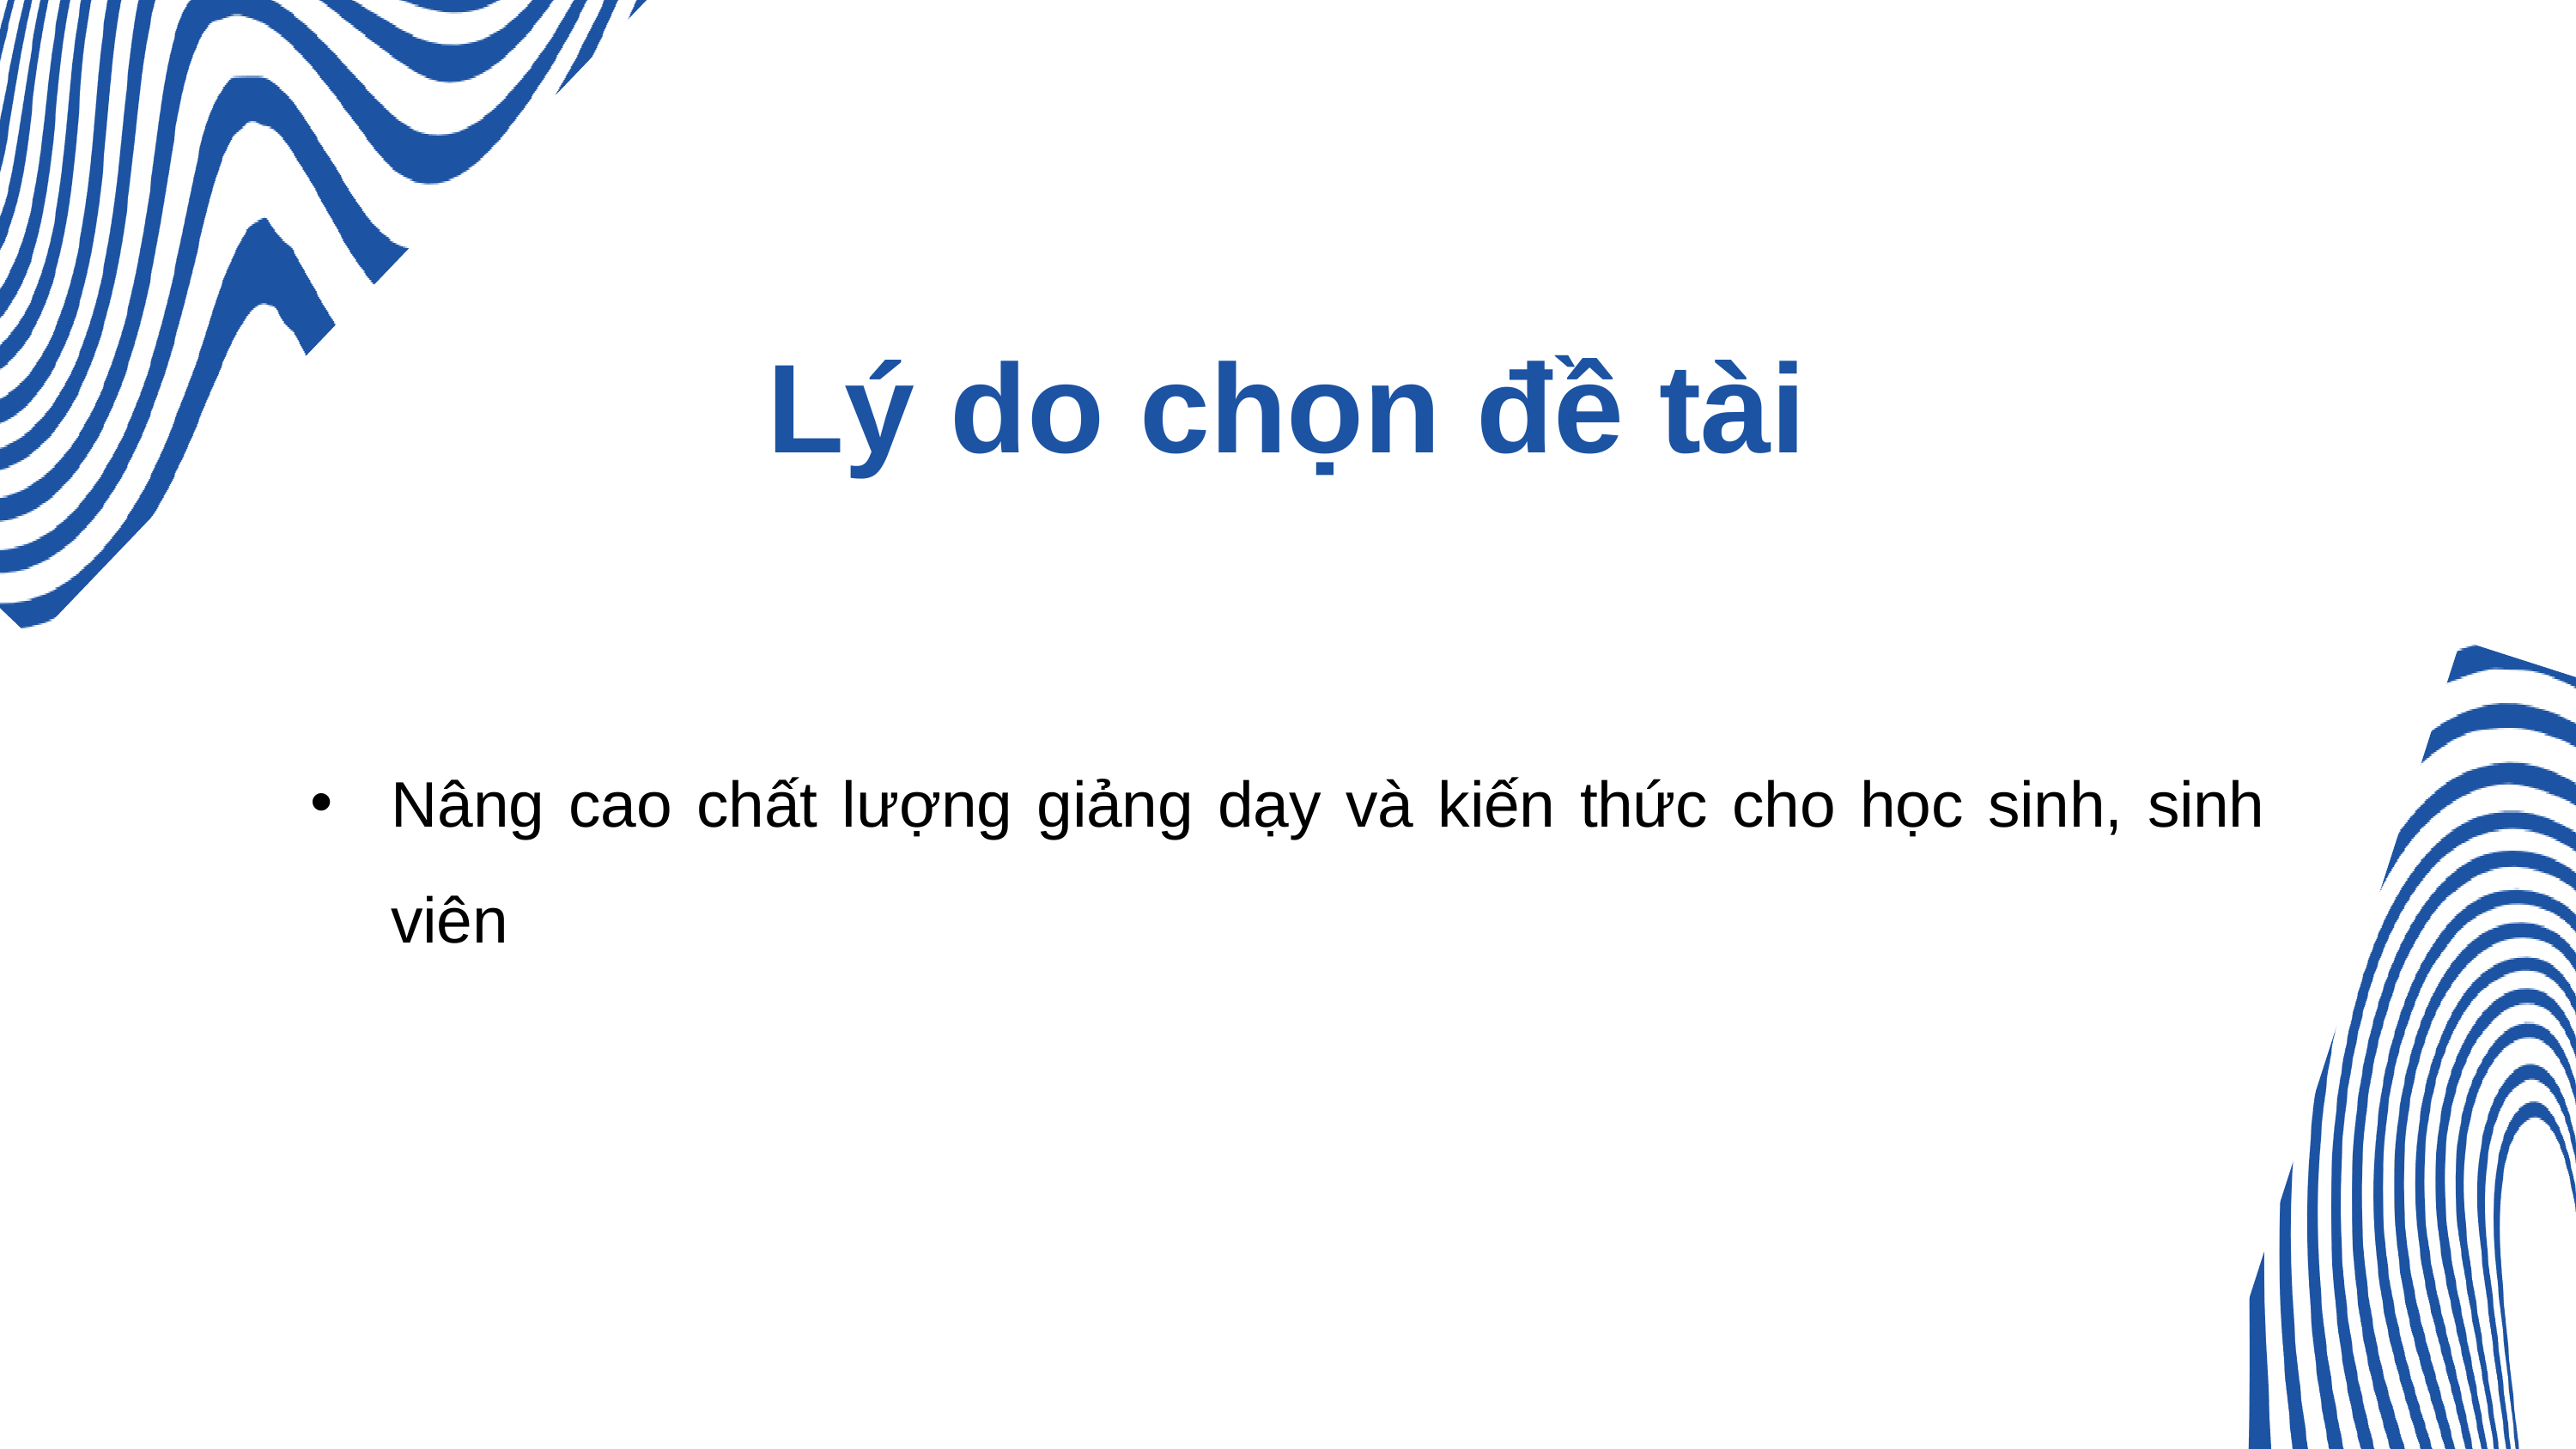

Lý do chọn đề tài
Nâng cao chất lượng giảng dạy và kiến thức cho học sinh, sinh viên